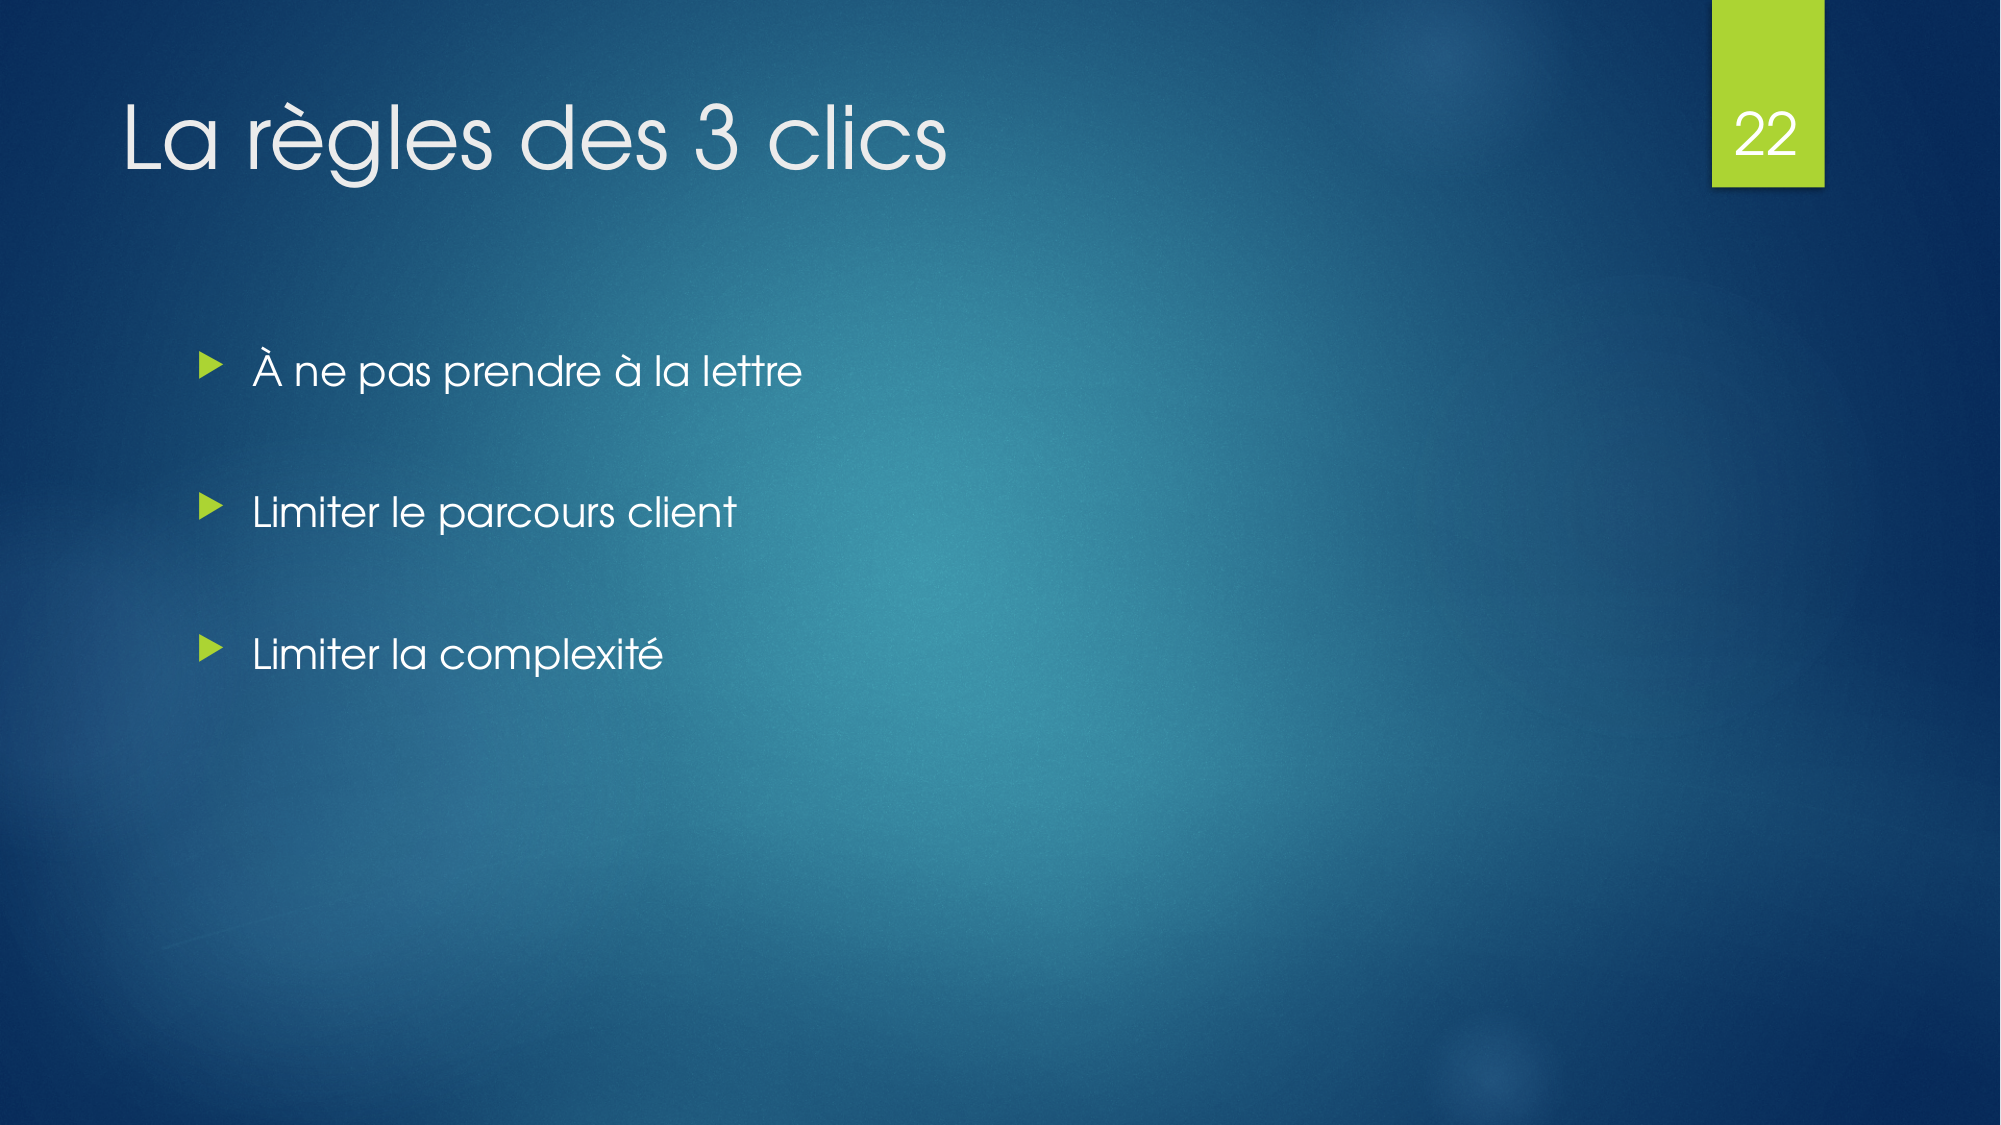

22
# La règles des 3 clics
À ne pas prendre à la lettre

Limiter le parcours client

Limiter la complexité